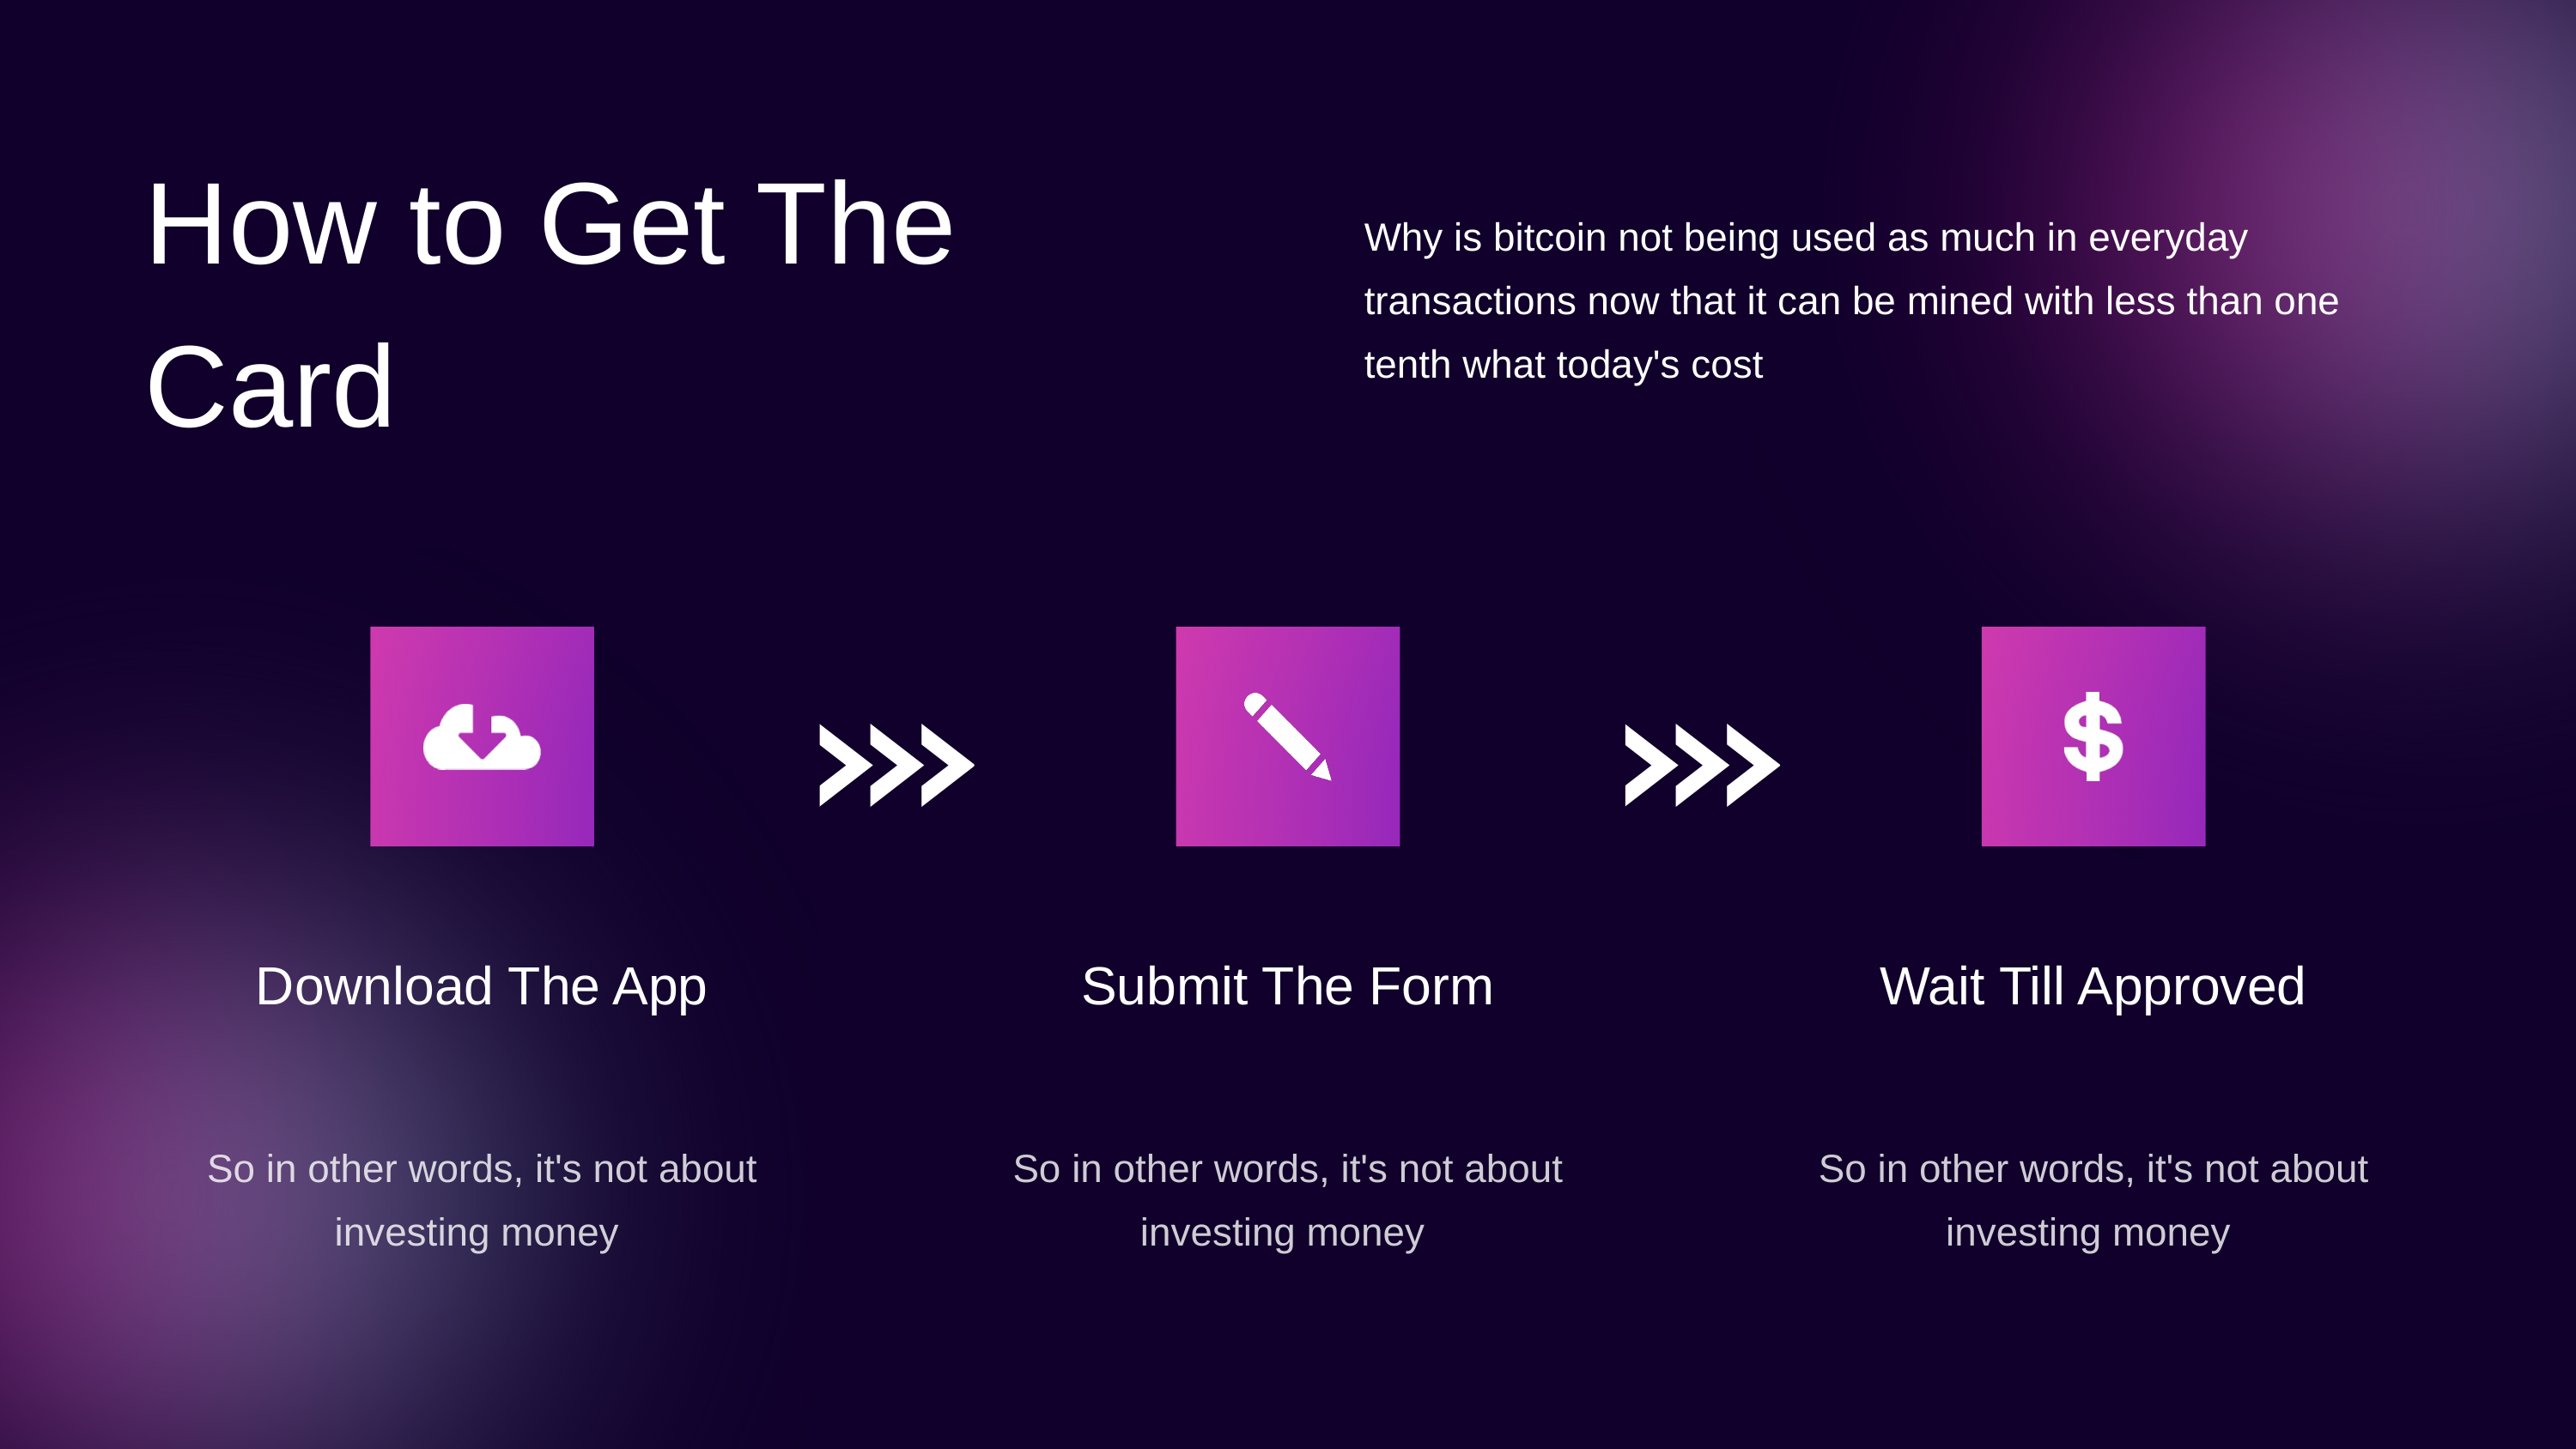

How to Get The Card
Why is bitcoin not being used as much in everyday transactions now that it can be mined with less than one tenth what today's cost

Download The App
Submit The Form
Wait Till Approved
So in other words, it's not about investing money
So in other words, it's not about investing money
So in other words, it's not about investing money